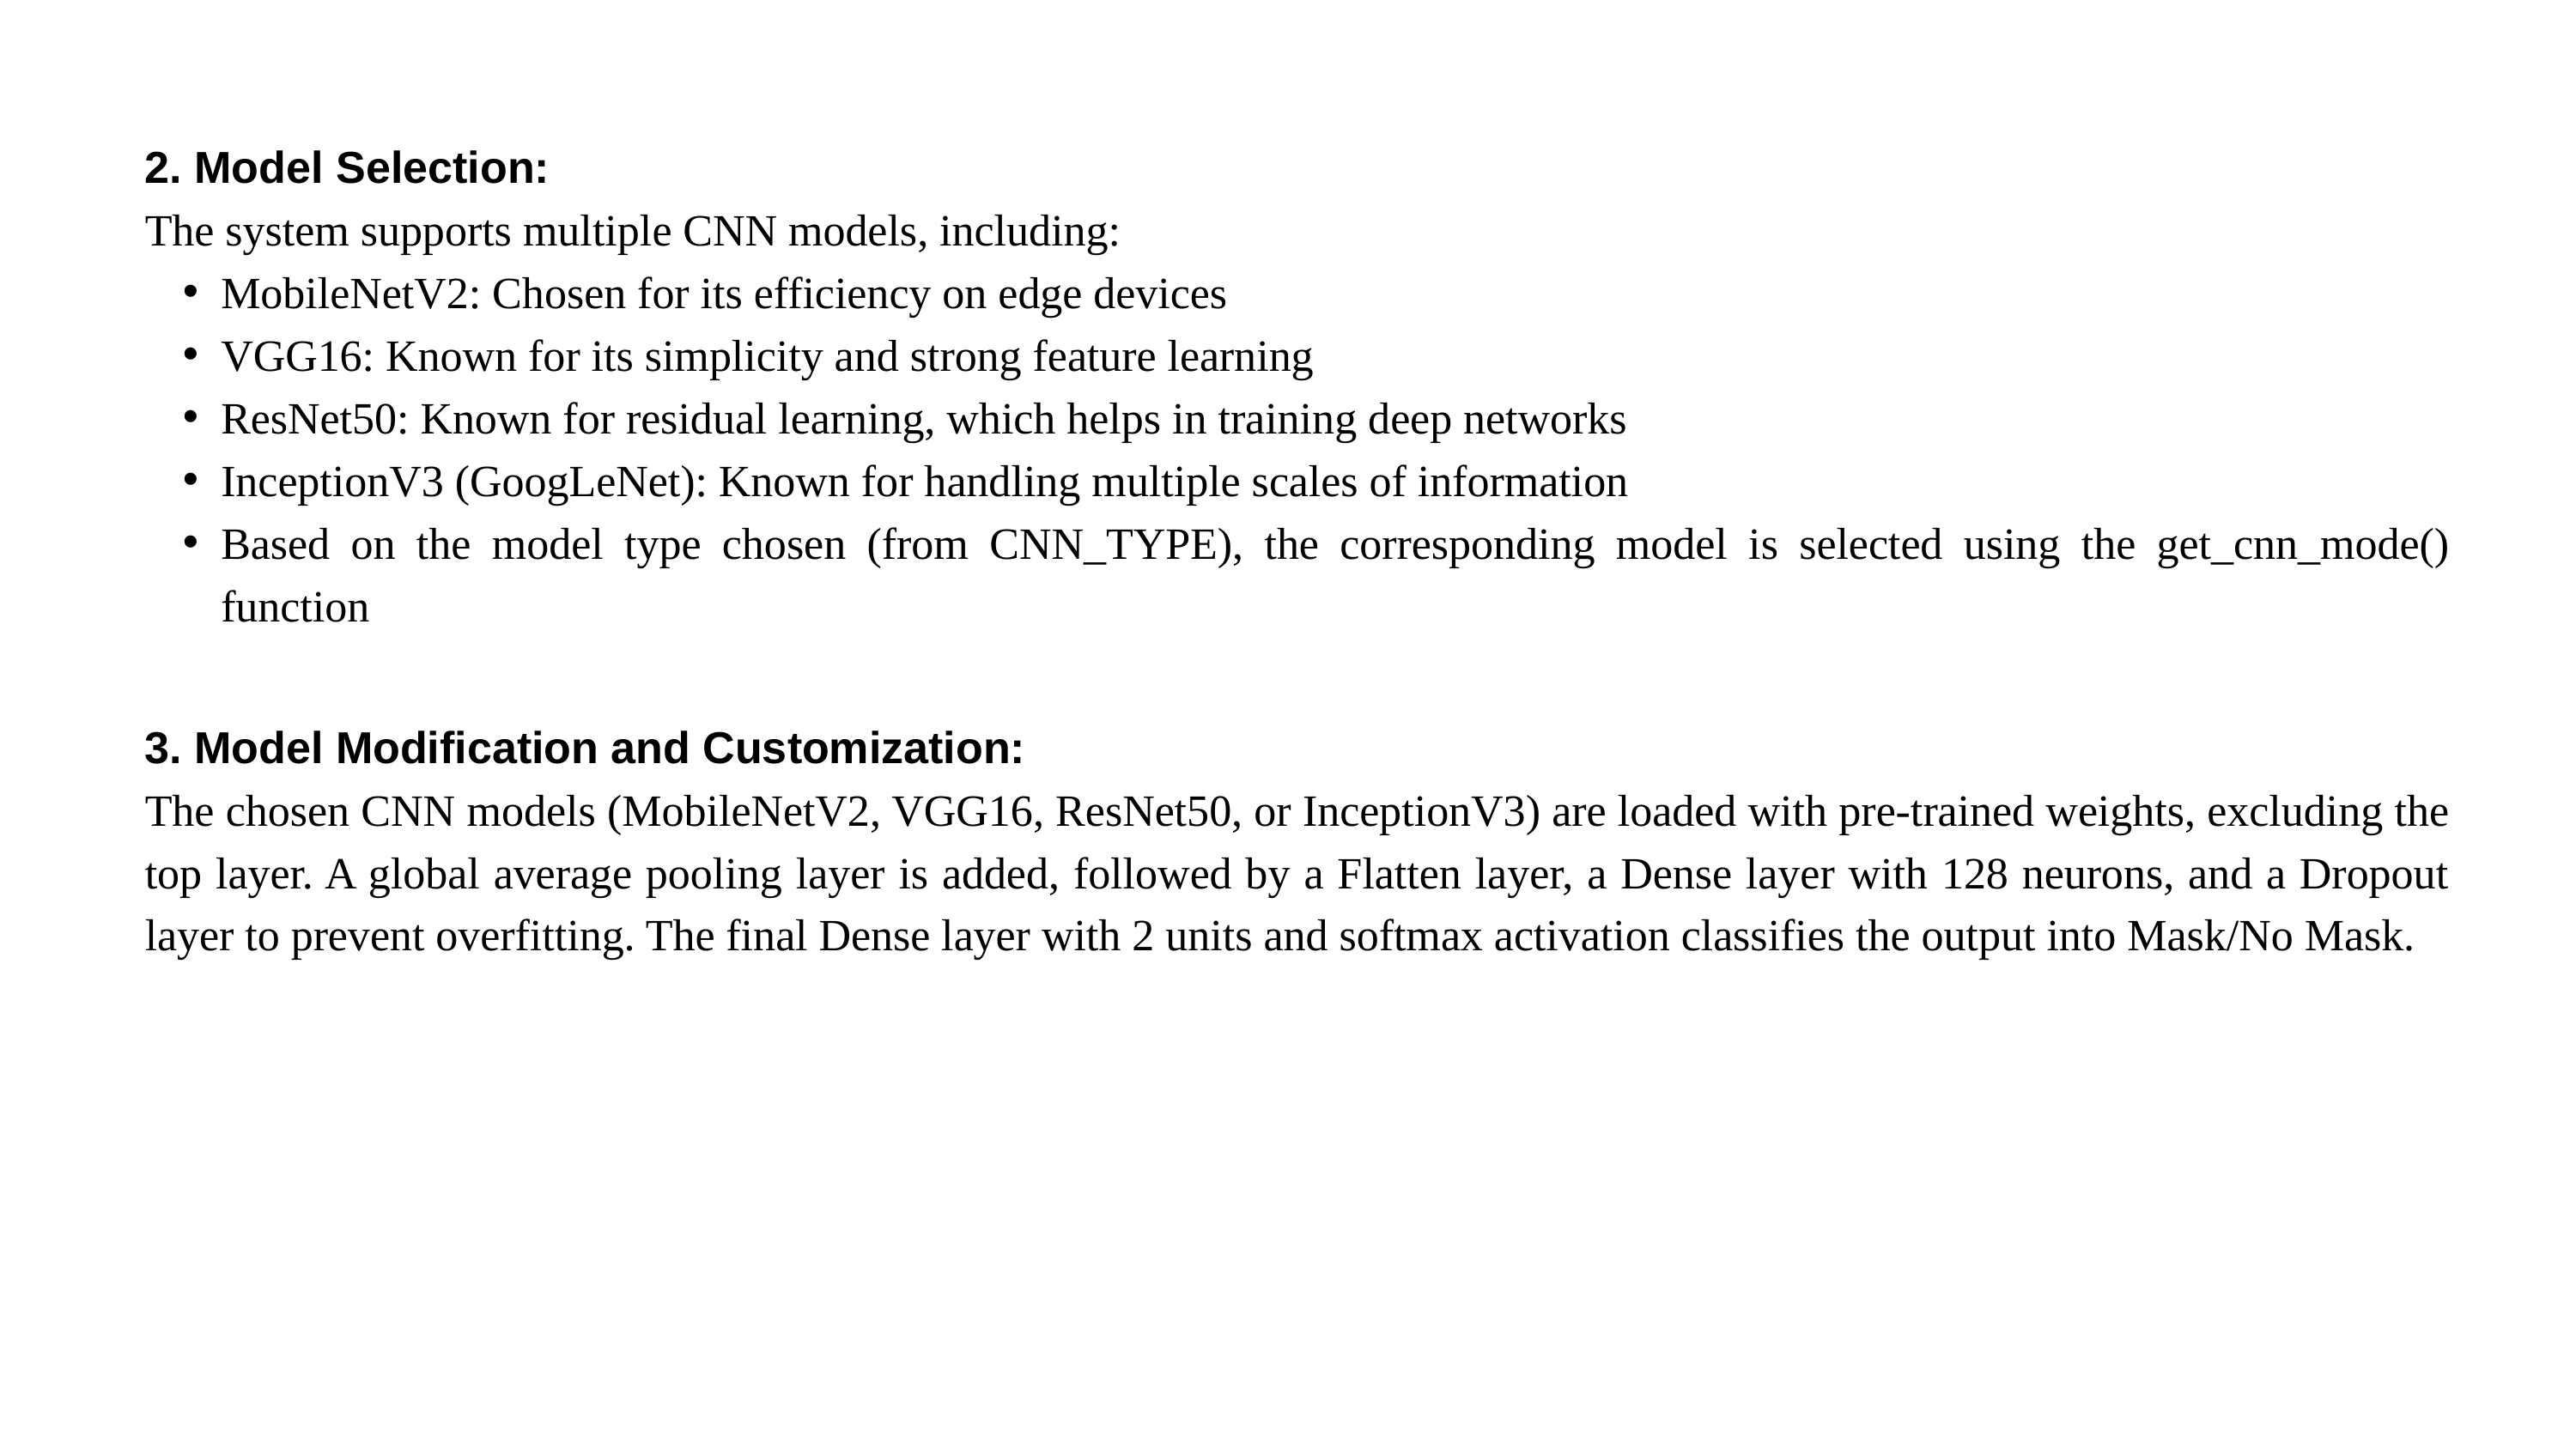

2. Model Selection:
The system supports multiple CNN models, including:
MobileNetV2: Chosen for its efficiency on edge devices
VGG16: Known for its simplicity and strong feature learning
ResNet50: Known for residual learning, which helps in training deep networks
InceptionV3 (GoogLeNet): Known for handling multiple scales of information
Based on the model type chosen (from CNN_TYPE), the corresponding model is selected using the get_cnn_mode() function
3. Model Modification and Customization:
The chosen CNN models (MobileNetV2, VGG16, ResNet50, or InceptionV3) are loaded with pre-trained weights, excluding the top layer. A global average pooling layer is added, followed by a Flatten layer, a Dense layer with 128 neurons, and a Dropout layer to prevent overfitting. The final Dense layer with 2 units and softmax activation classifies the output into Mask/No Mask.